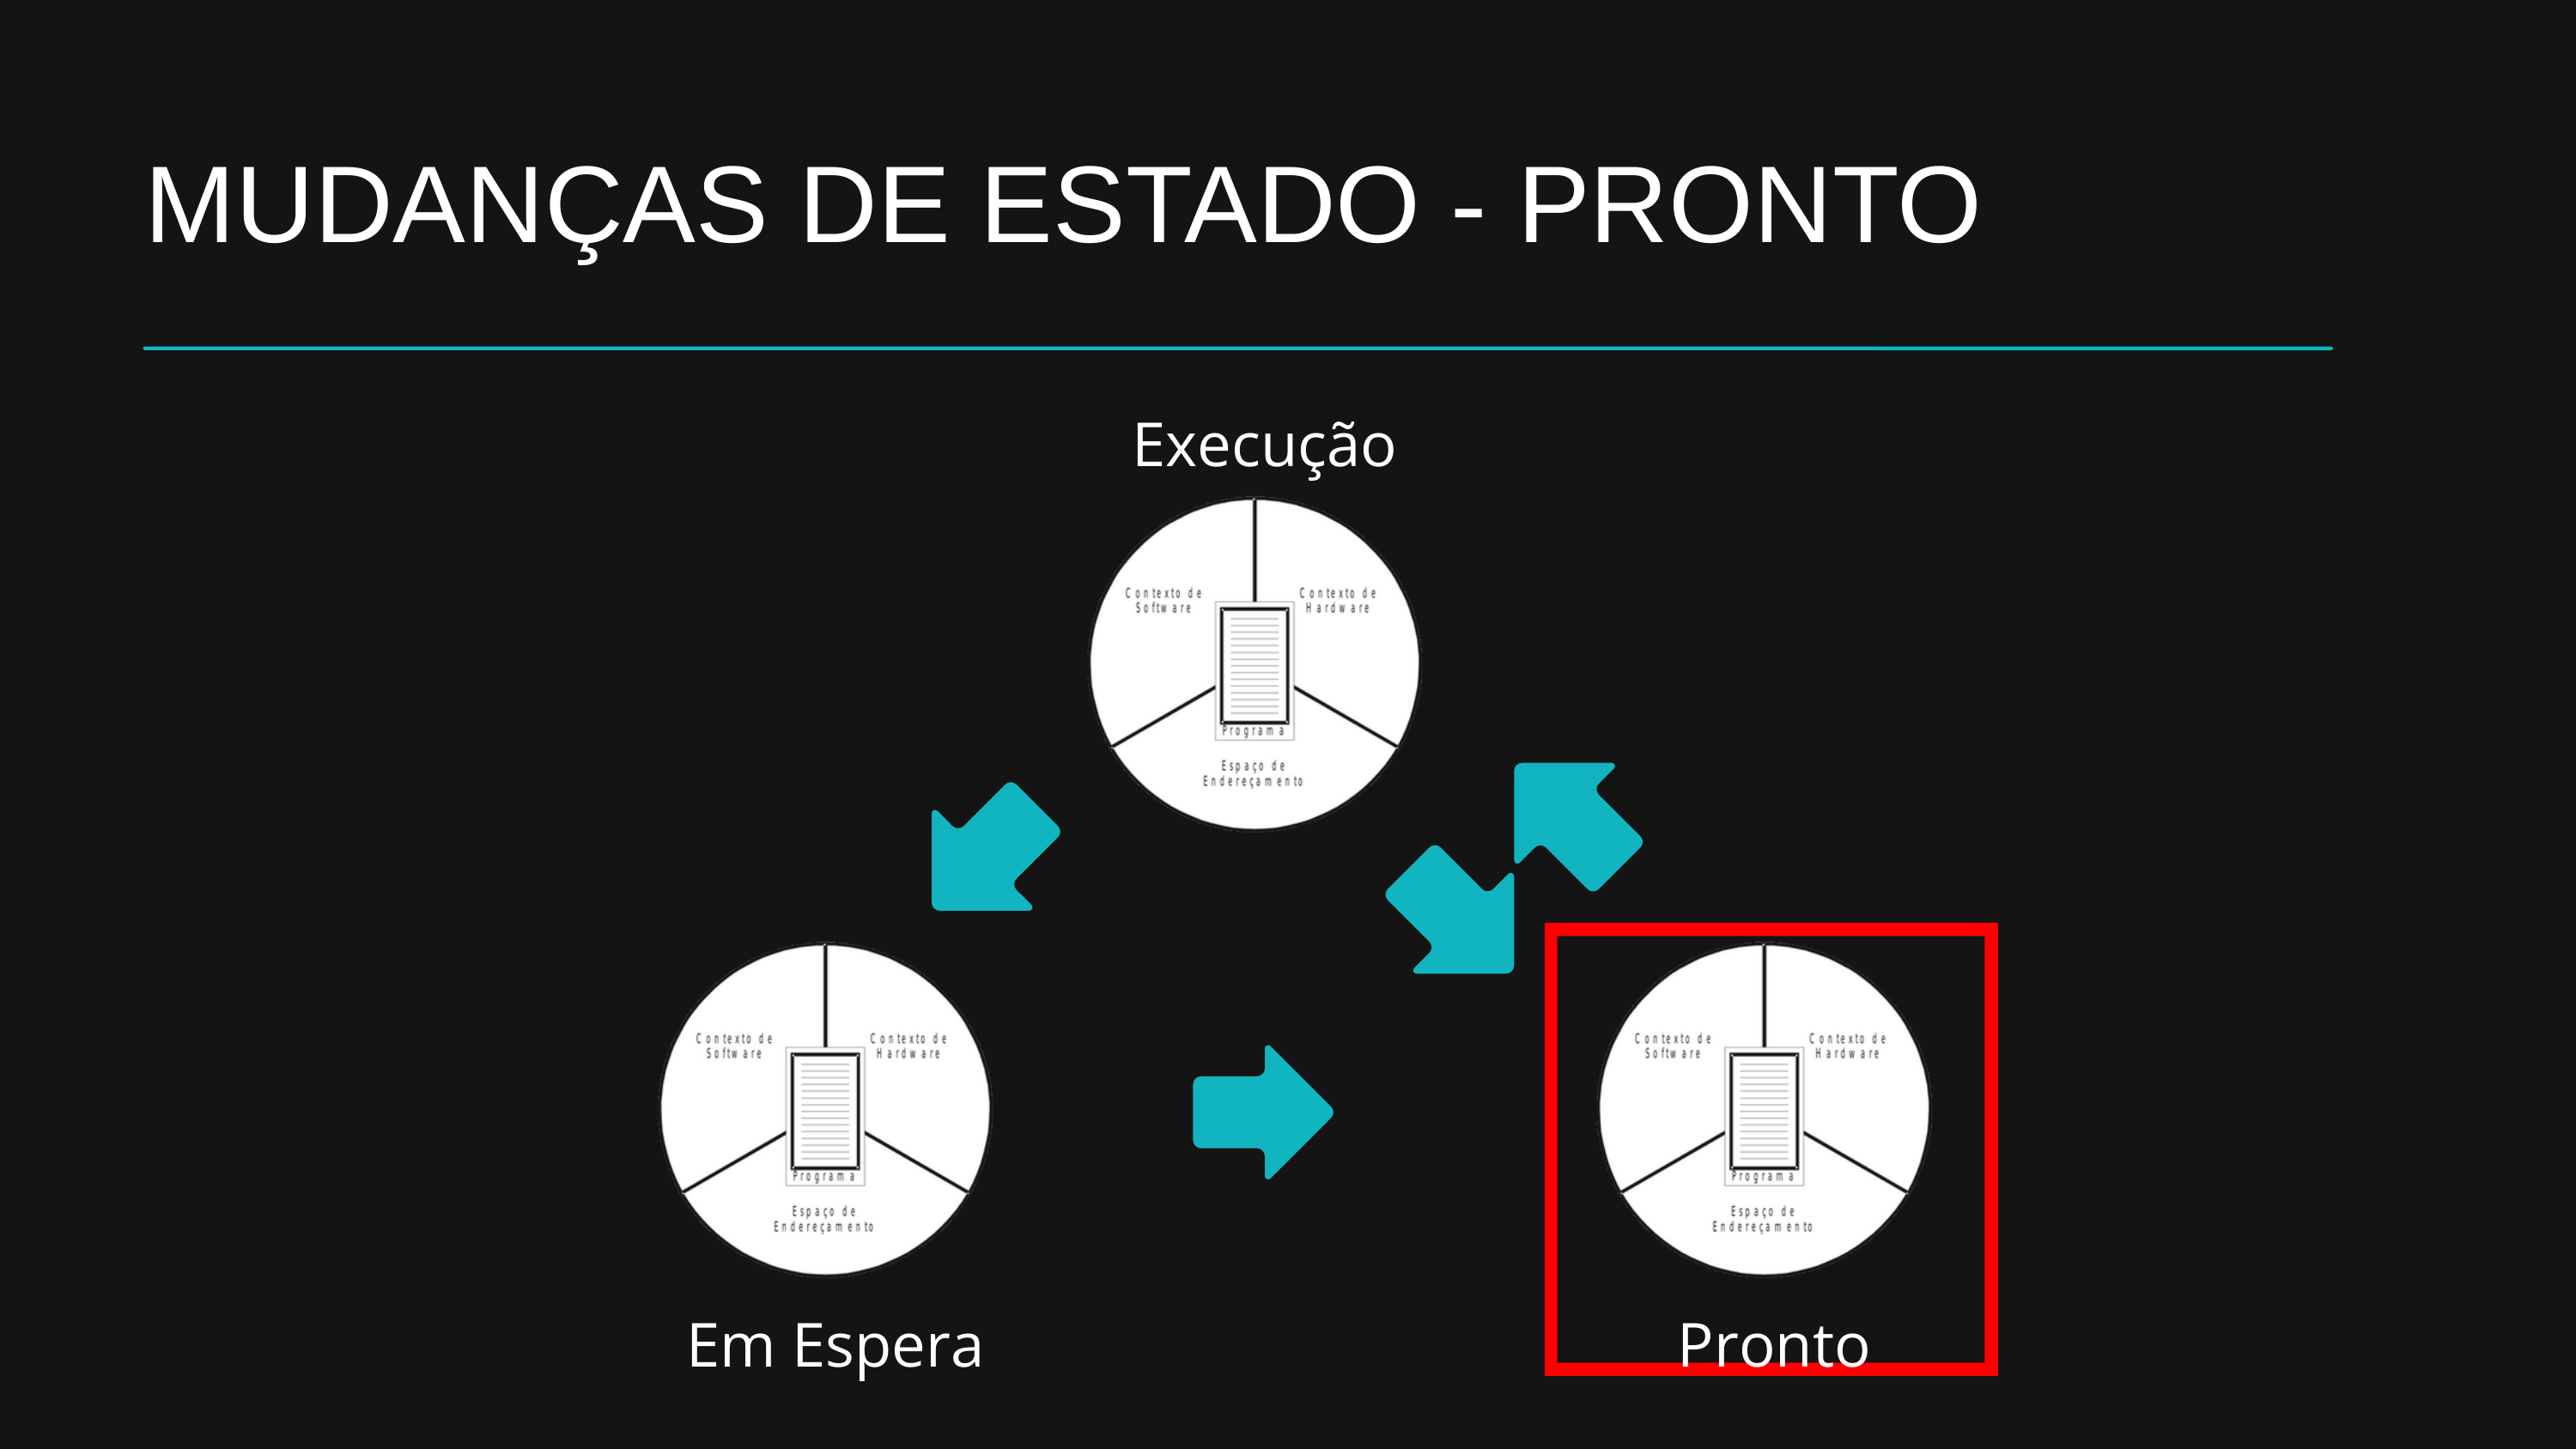

MUDANÇAS DE ESTADO - PRONTO

Execução

Em Espera
Pronto